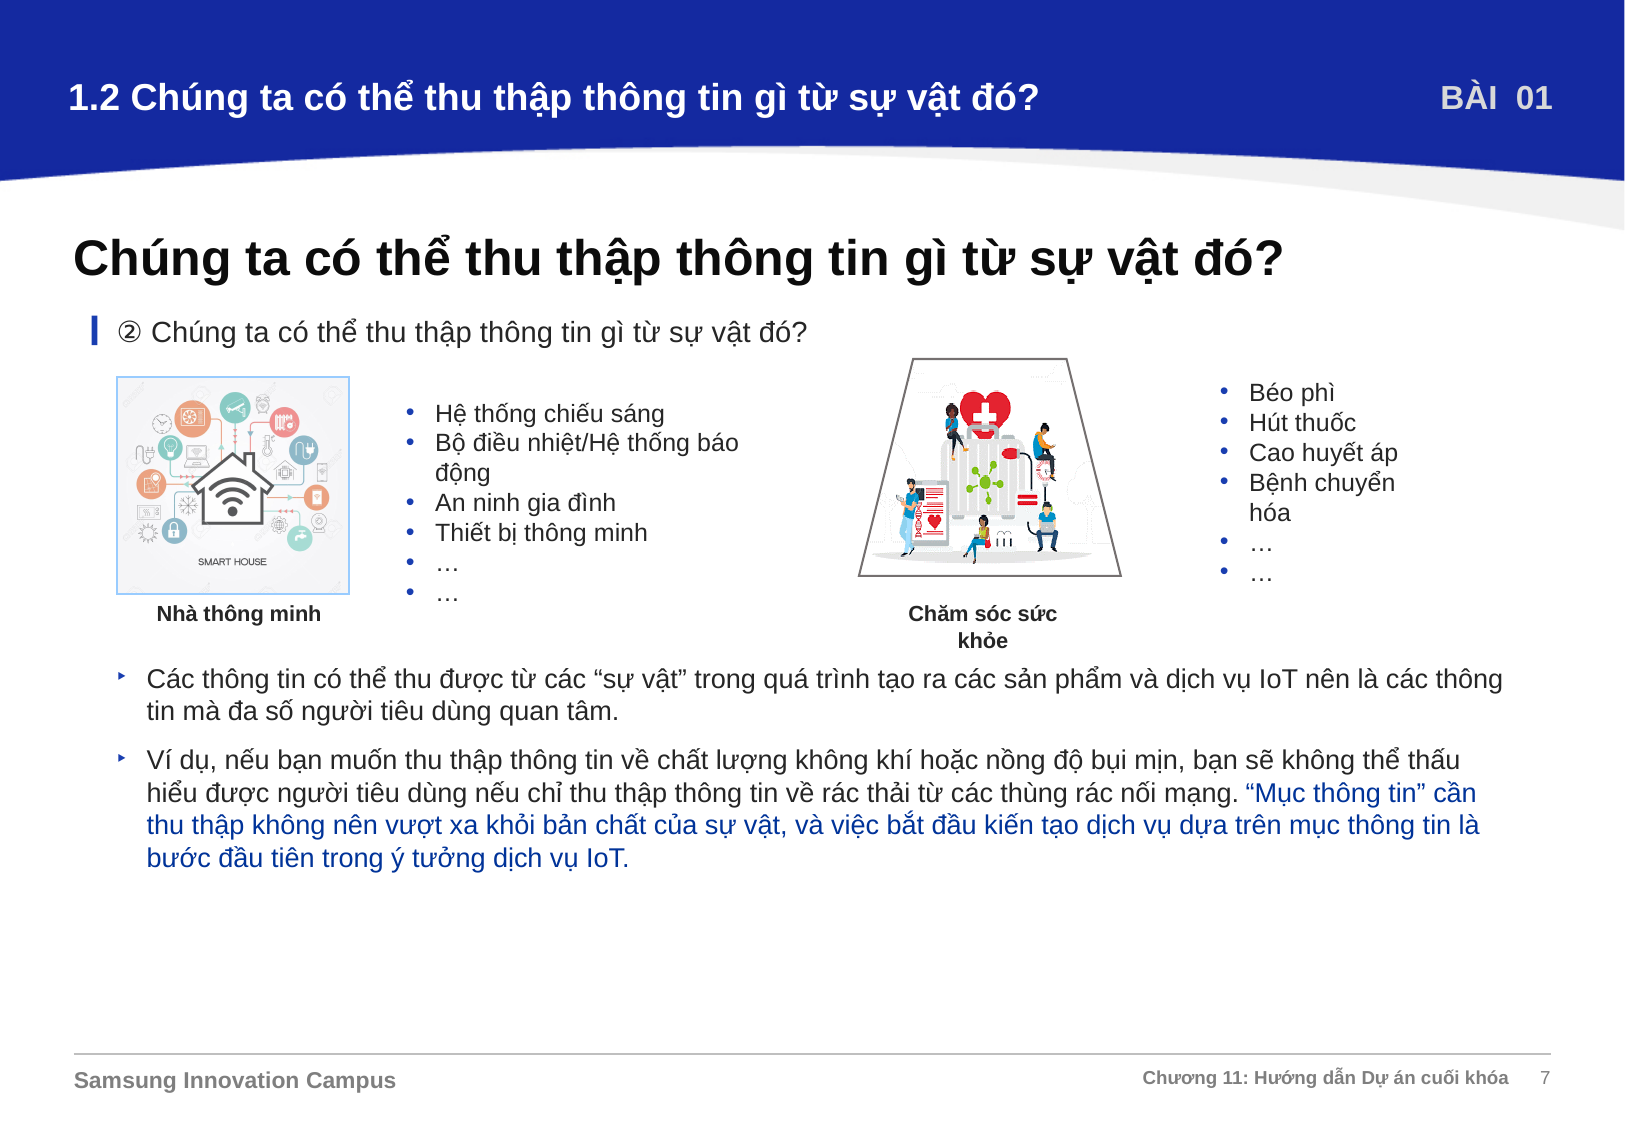

1.2 Chúng ta có thể thu thập thông tin gì từ sự vật đó?
BÀI  01
Chúng ta có thể thu thập thông tin gì từ sự vật đó?
② Chúng ta có thể thu thập thông tin gì từ sự vật đó?

Béo phì
Hút thuốc
Cao huyết áp
Bệnh chuyển hóa
…
…

Hệ thống chiếu sáng
Bộ điều nhiệt/Hệ thống báo động
An ninh gia đình
Thiết bị thông minh
…
…
Nhà thông minh
Chăm sóc sức khỏe
Các thông tin có thể thu được từ các “sự vật” trong quá trình tạo ra các sản phẩm và dịch vụ IoT nên là các thông tin mà đa số người tiêu dùng quan tâm.
Ví dụ, nếu bạn muốn thu thập thông tin về chất lượng không khí hoặc nồng độ bụi mịn, bạn sẽ không thể thấu hiểu được người tiêu dùng nếu chỉ thu thập thông tin về rác thải từ các thùng rác nối mạng. “Mục thông tin” cần thu thập không nên vượt xa khỏi bản chất của sự vật, và việc bắt đầu kiến tạo dịch vụ dựa trên mục thông tin là bước đầu tiên trong ý tưởng dịch vụ IoT.